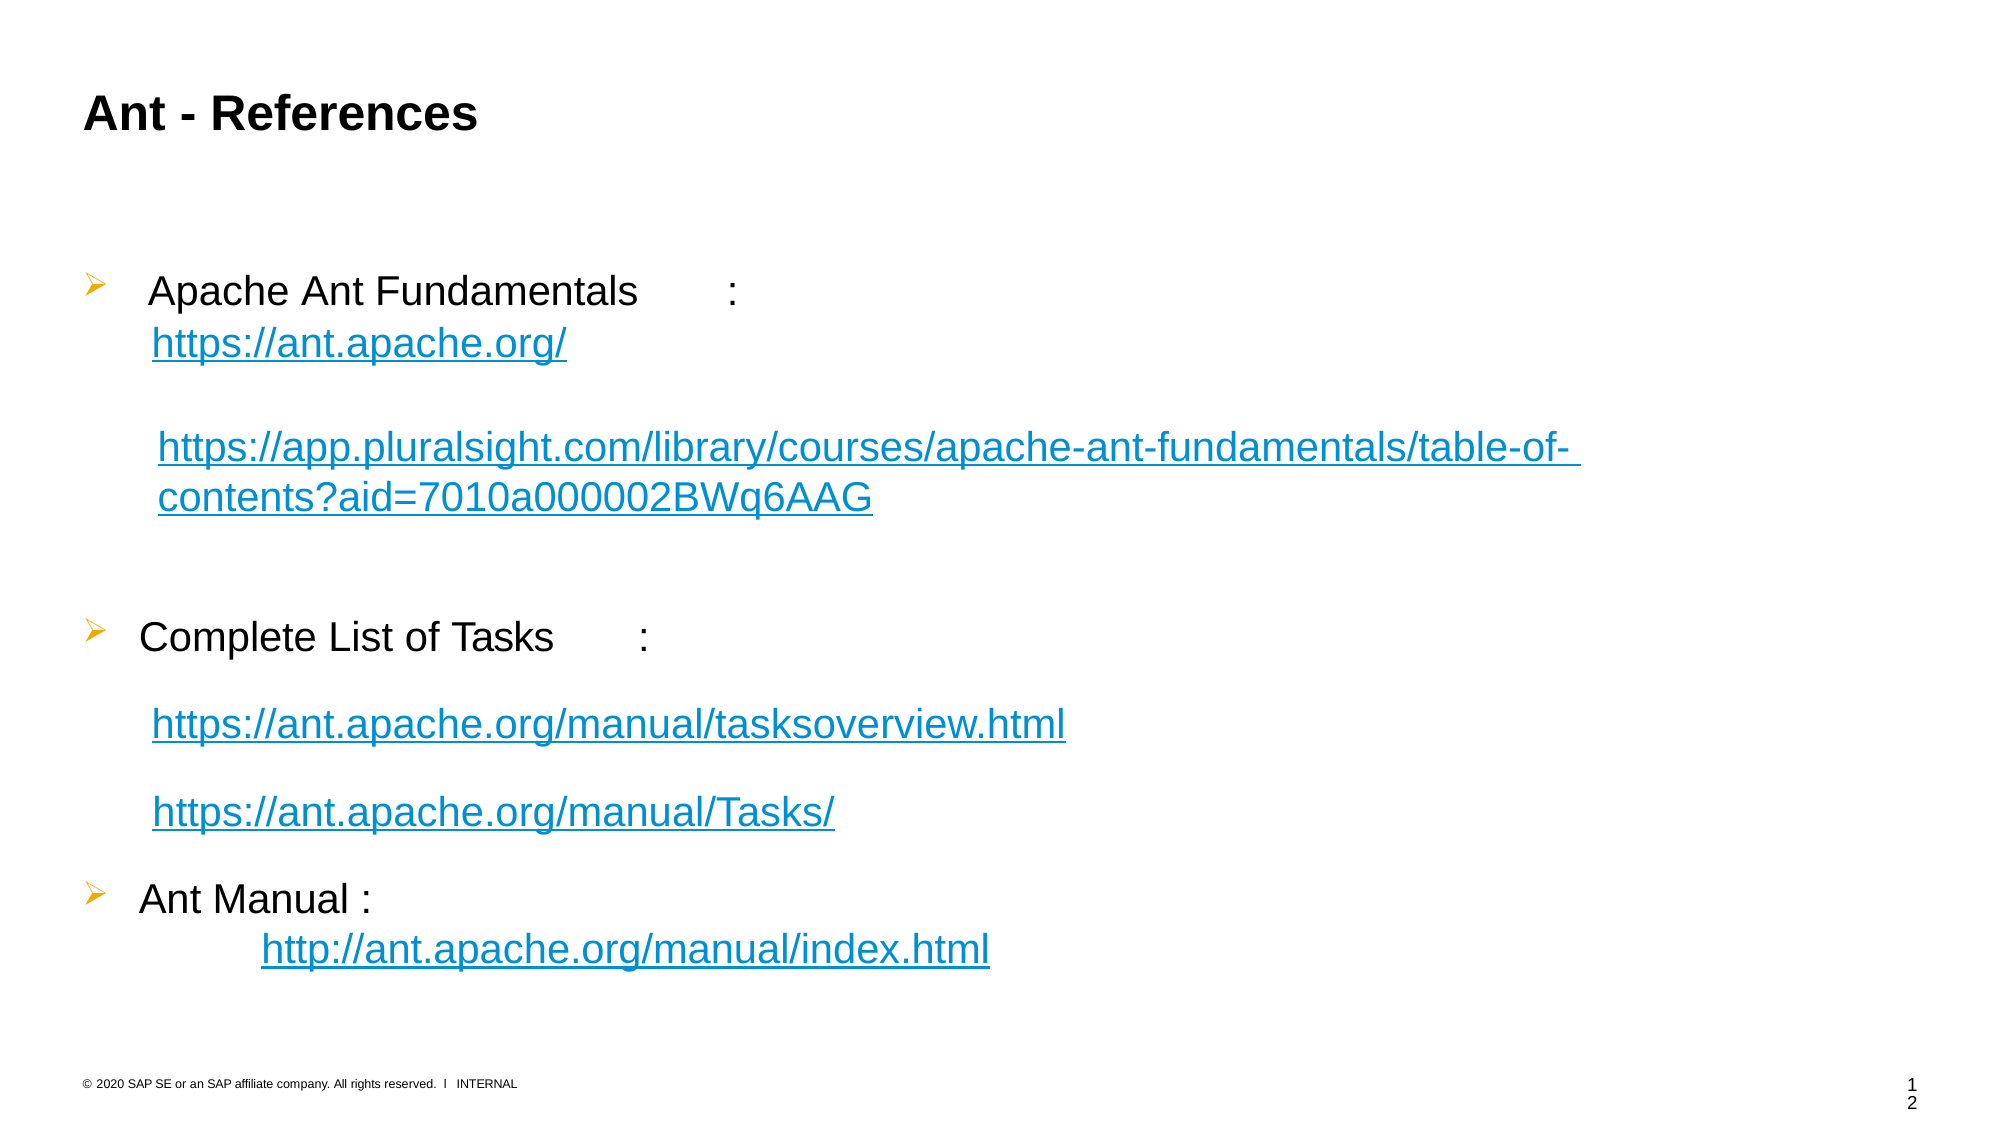

# Ant - References
Apache Ant Fundamentals	:
      https://ant.apache.org/

https://app.pluralsight.com/library/courses/apache-ant-fundamentals/table-of-  contents?aid=7010a000002BWq6AAG

Complete List of Tasks	:
      https://ant.apache.org/manual/tasksoverview.html
	 https://ant.apache.org/manual/Tasks/
Ant Manual :
http://ant.apache.org/manual/index.html
12
© 2020 SAP SE or an SAP affiliate company. All rights reserved. ǀ INTERNAL